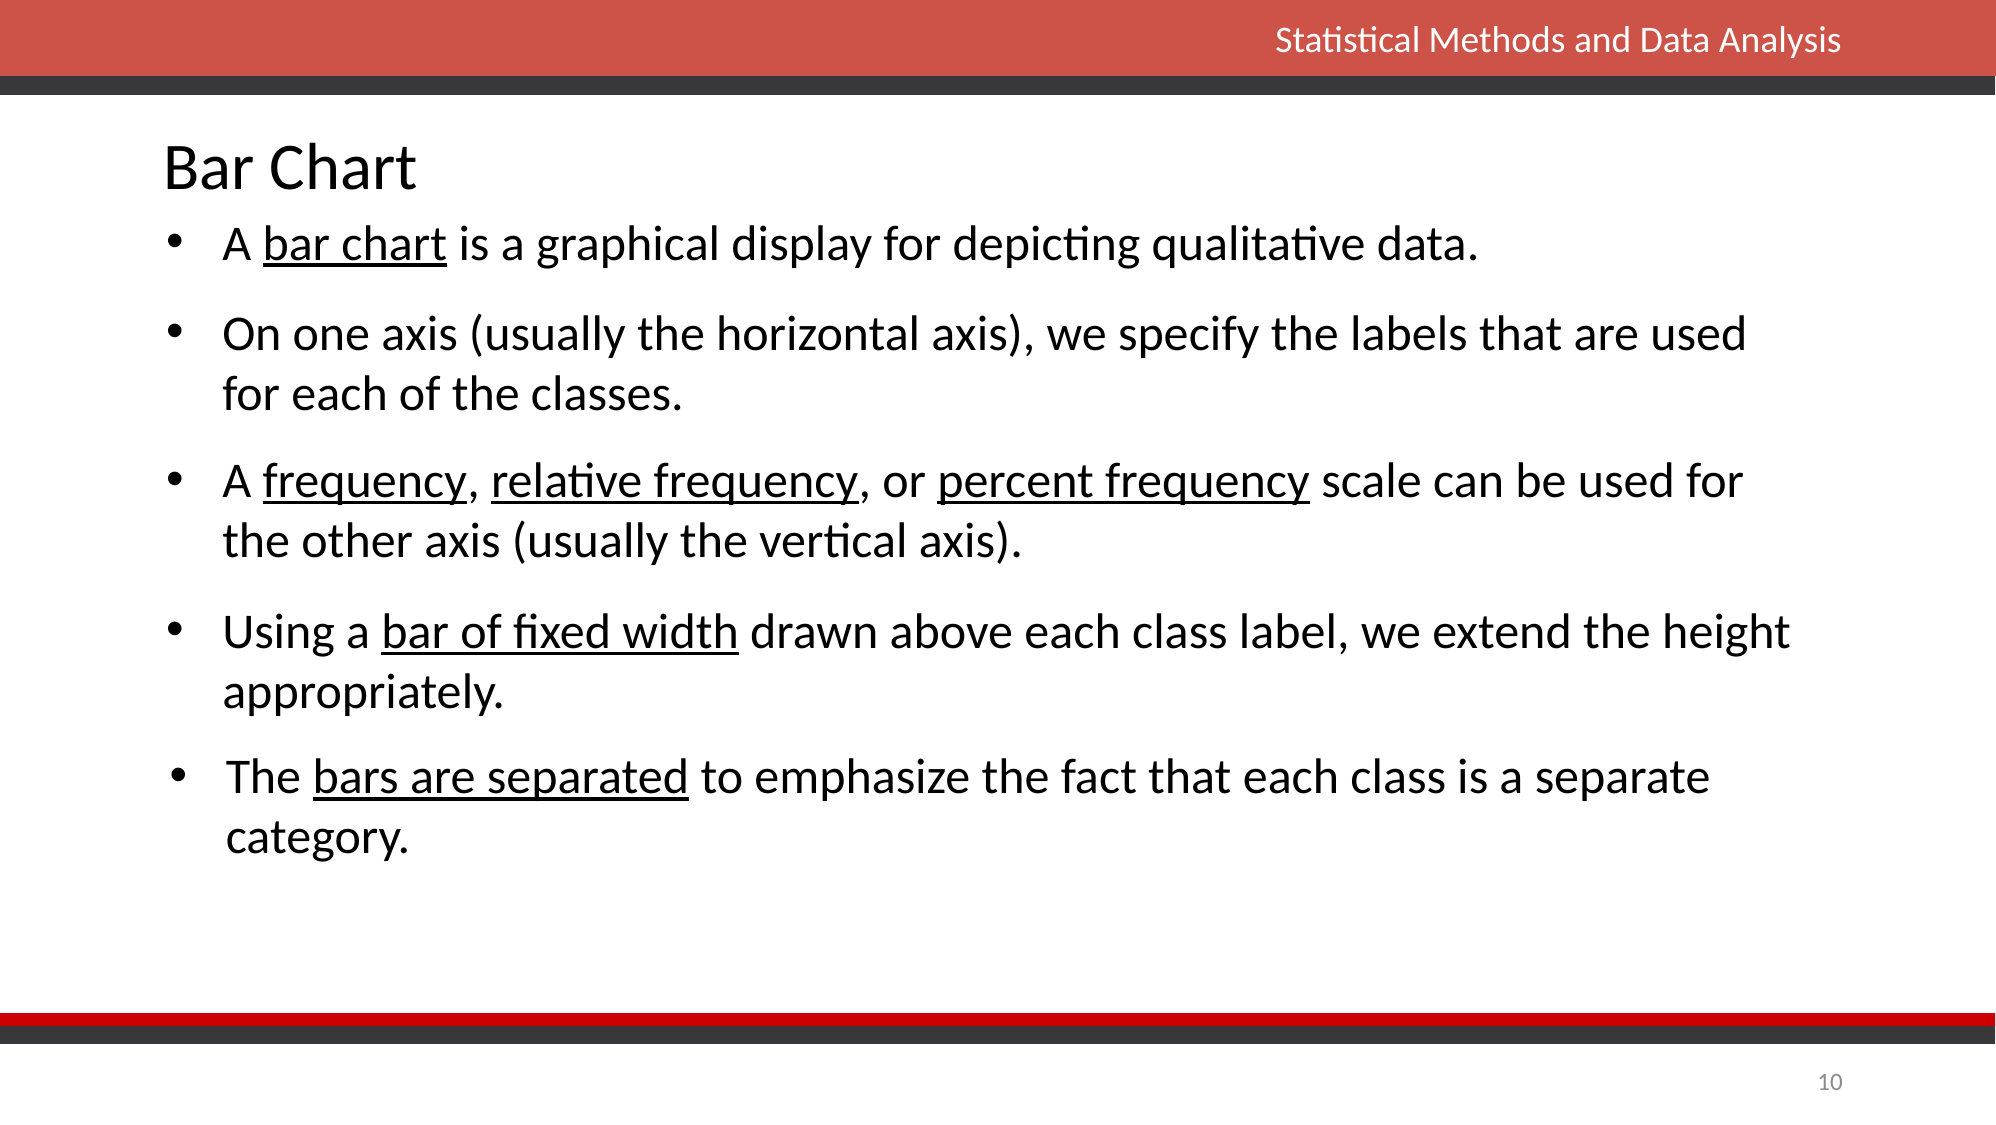

# Bar Chart
A bar chart is a graphical display for depicting qualitative data.
On one axis (usually the horizontal axis), we specify the labels that are used for each of the classes.
A frequency, relative frequency, or percent frequency scale can be used for the other axis (usually the vertical axis).
Using a bar of fixed width drawn above each class label, we extend the height appropriately.
The bars are separated to emphasize the fact that each class is a separate category.
10